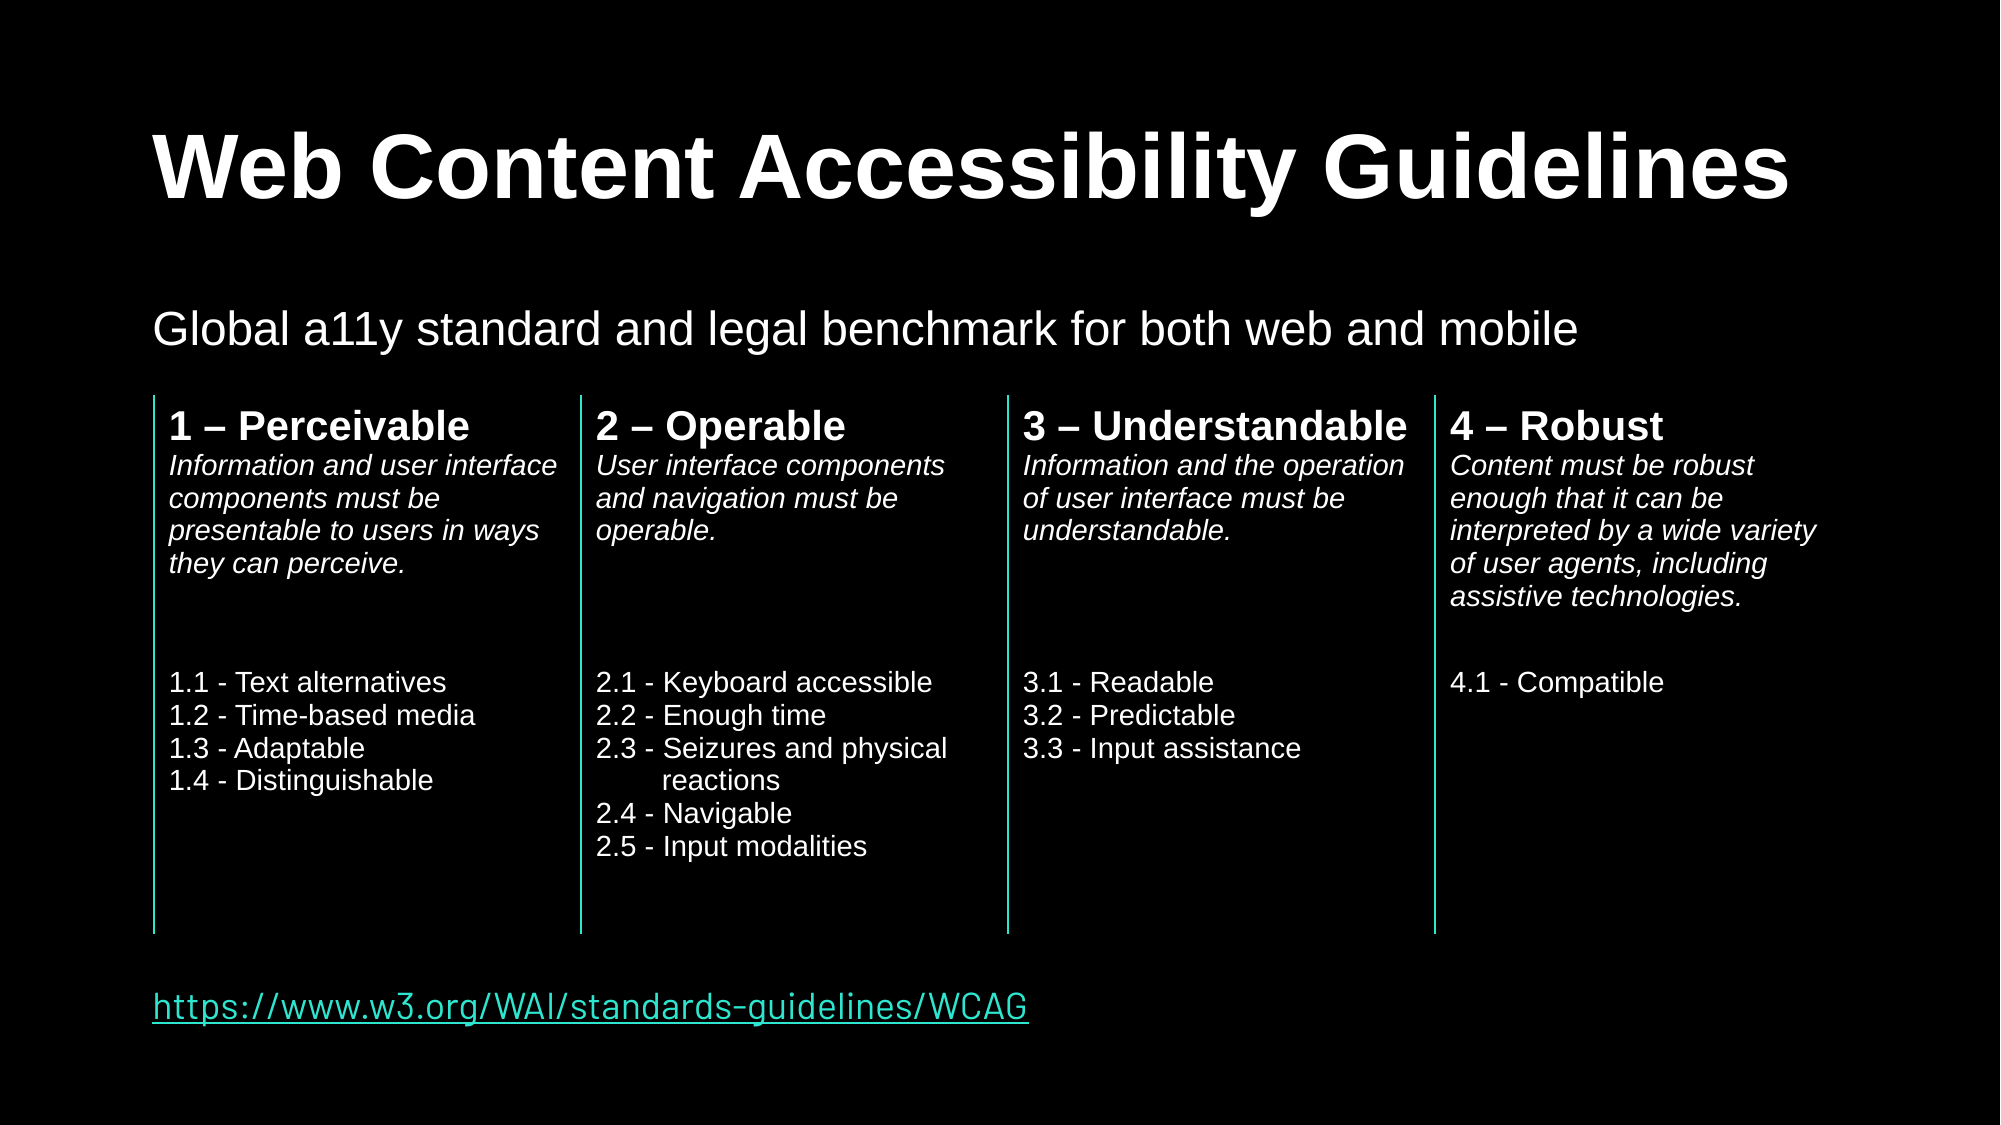

# Web Content Accessibility Guidelines
Global a11y standard and legal benchmark for both web and mobile
| 1 – Perceivable Information and user interface components must be presentable to users in ways they can perceive. | 2 – Operable User interface components and navigation must be operable. | 3 – Understandable Information and the operation of user interface must be understandable. | 4 – Robust Content must be robust enough that it can be interpreted by a wide variety of user agents, including assistive technologies. |
| --- | --- | --- | --- |
| 1.1 - Text alternatives 1.2 - Time-based media 1.3 - Adaptable 1.4 - Distinguishable | 2.1 - Keyboard accessible 2.2 - Enough time 2.3 - Seizures and physical reactions 2.4 - Navigable 2.5 - Input modalities | 3.1 - Readable 3.2 - Predictable 3.3 - Input assistance | 4.1 - Compatible |
https://www.w3.org/WAI/standards-guidelines/WCAG